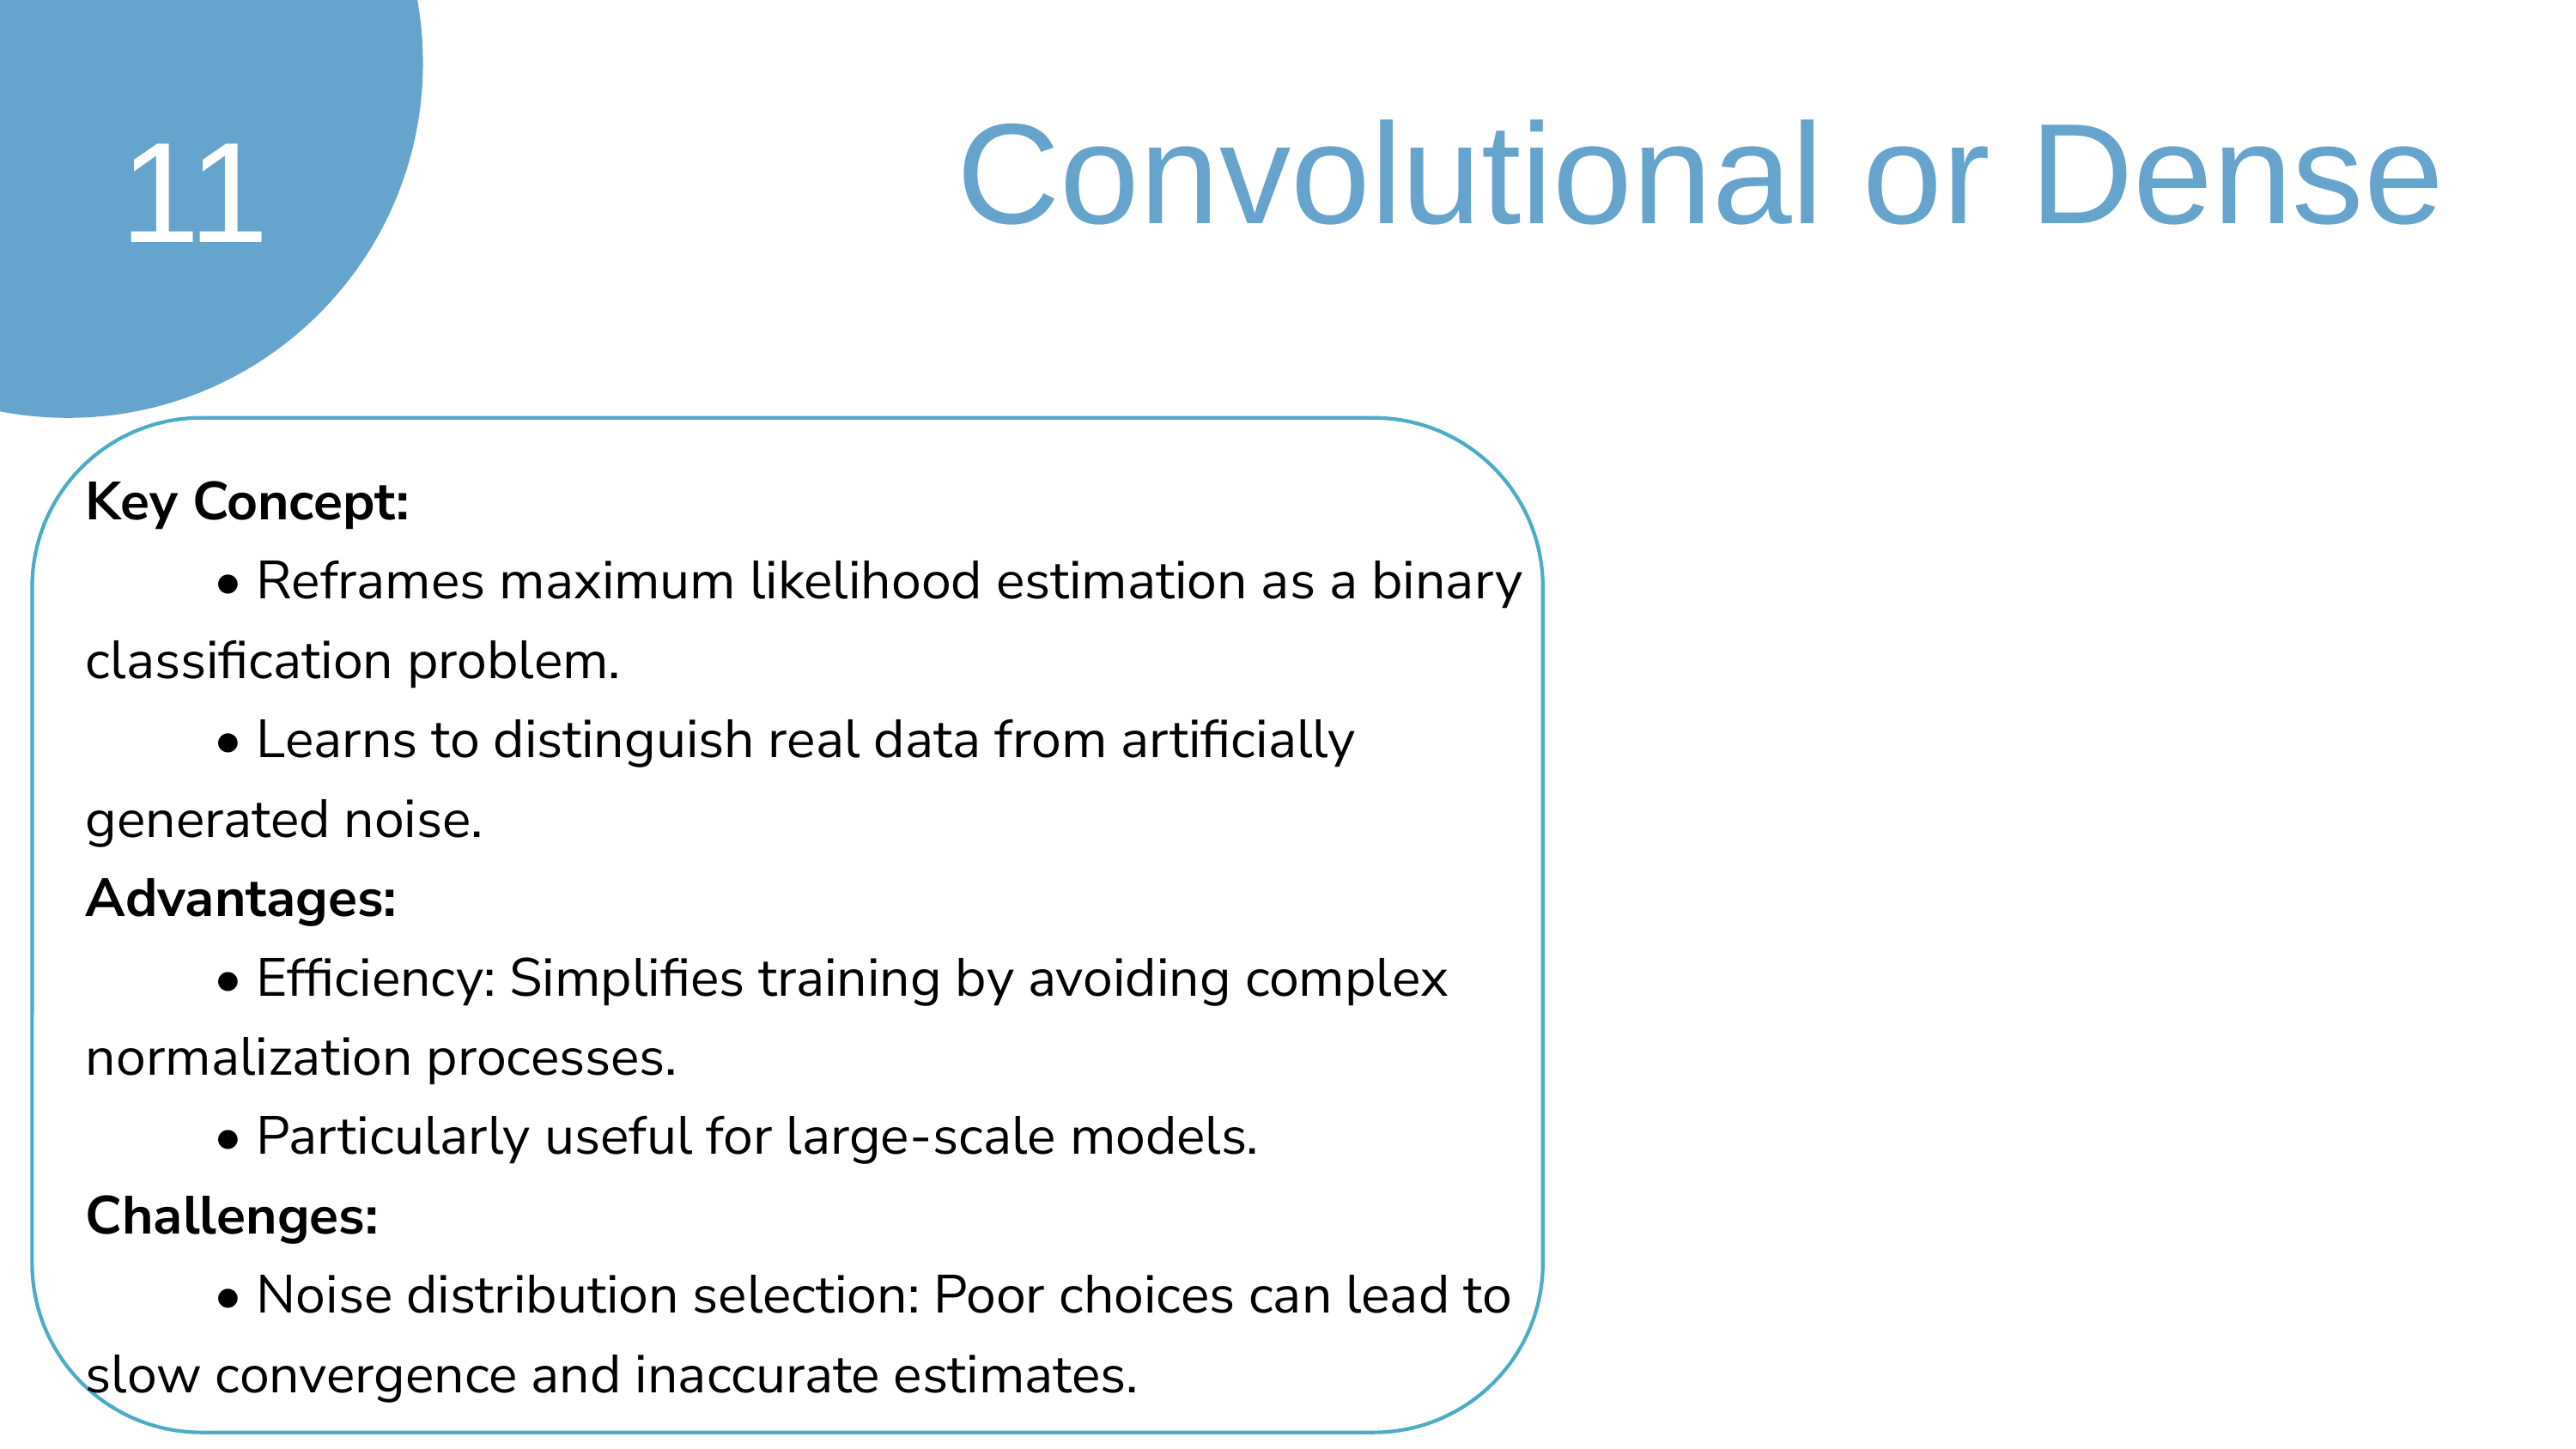

Convolutional or Dense

11

Key Concept:
	• Reframes maximum likelihood estimation as a binary classification problem.
	• Learns to distinguish real data from artificially generated noise.
Advantages:
	• Efficiency: Simplifies training by avoiding complex normalization processes.
	• Particularly useful for large-scale models.
Challenges:
	• Noise distribution selection: Poor choices can lead to slow convergence and inaccurate estimates.